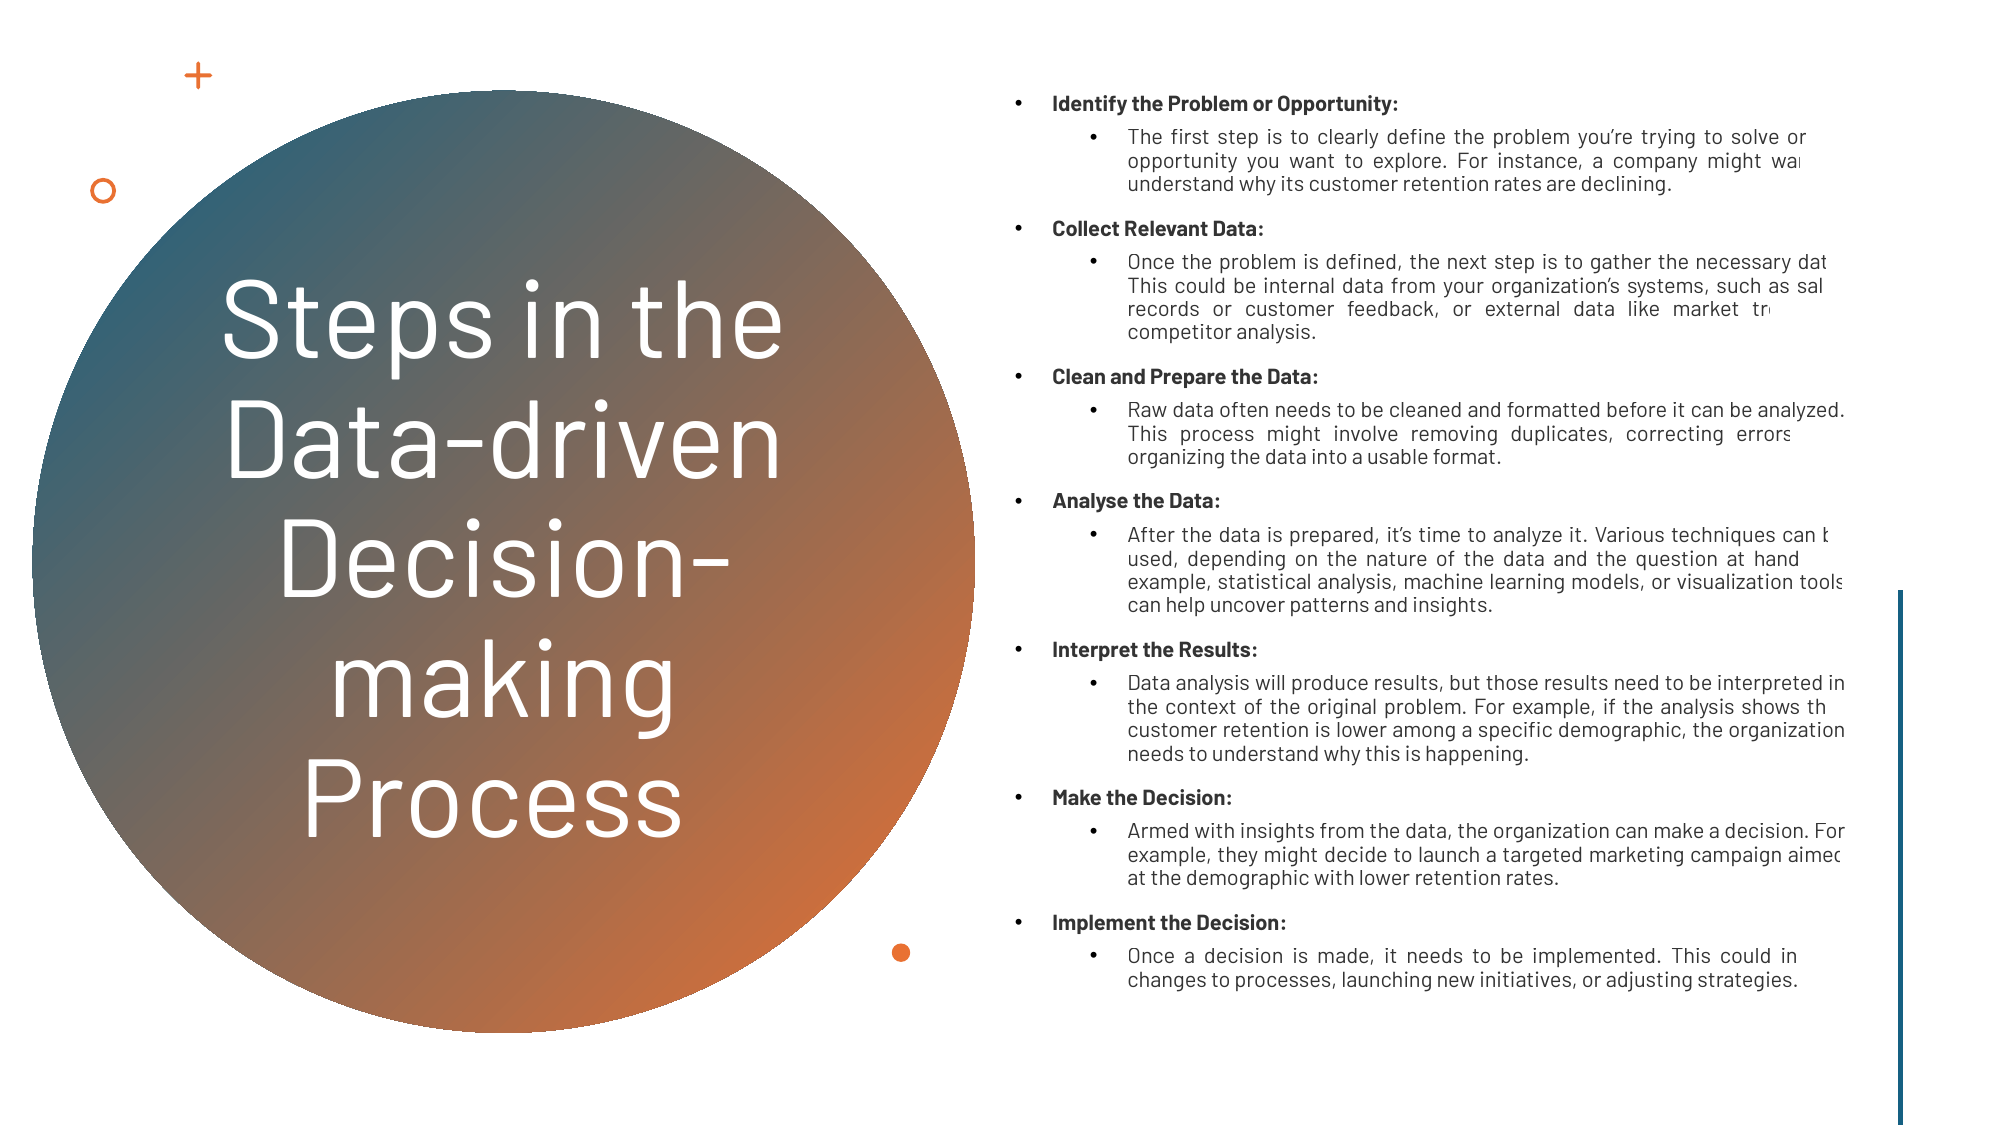

Identify the Problem or Opportunity:
The first step is to clearly define the problem you’re trying to solve or the opportunity you want to explore. For instance, a company might want to understand why its customer retention rates are declining.
Collect Relevant Data:
Once the problem is defined, the next step is to gather the necessary data. This could be internal data from your organization’s systems, such as sales records or customer feedback, or external data like market trends or competitor analysis.
Clean and Prepare the Data:
Raw data often needs to be cleaned and formatted before it can be analyzed. This process might involve removing duplicates, correcting errors, and organizing the data into a usable format.
Analyse the Data:
After the data is prepared, it’s time to analyze it. Various techniques can be used, depending on the nature of the data and the question at hand. For example, statistical analysis, machine learning models, or visualization tools can help uncover patterns and insights.
Interpret the Results:
Data analysis will produce results, but those results need to be interpreted in the context of the original problem. For example, if the analysis shows that customer retention is lower among a specific demographic, the organization needs to understand why this is happening.
Make the Decision:
Armed with insights from the data, the organization can make a decision. For example, they might decide to launch a targeted marketing campaign aimed at the demographic with lower retention rates.
Implement the Decision:
Once a decision is made, it needs to be implemented. This could involve changes to processes, launching new initiatives, or adjusting strategies.

# Steps in the Data-driven Decision-making Process